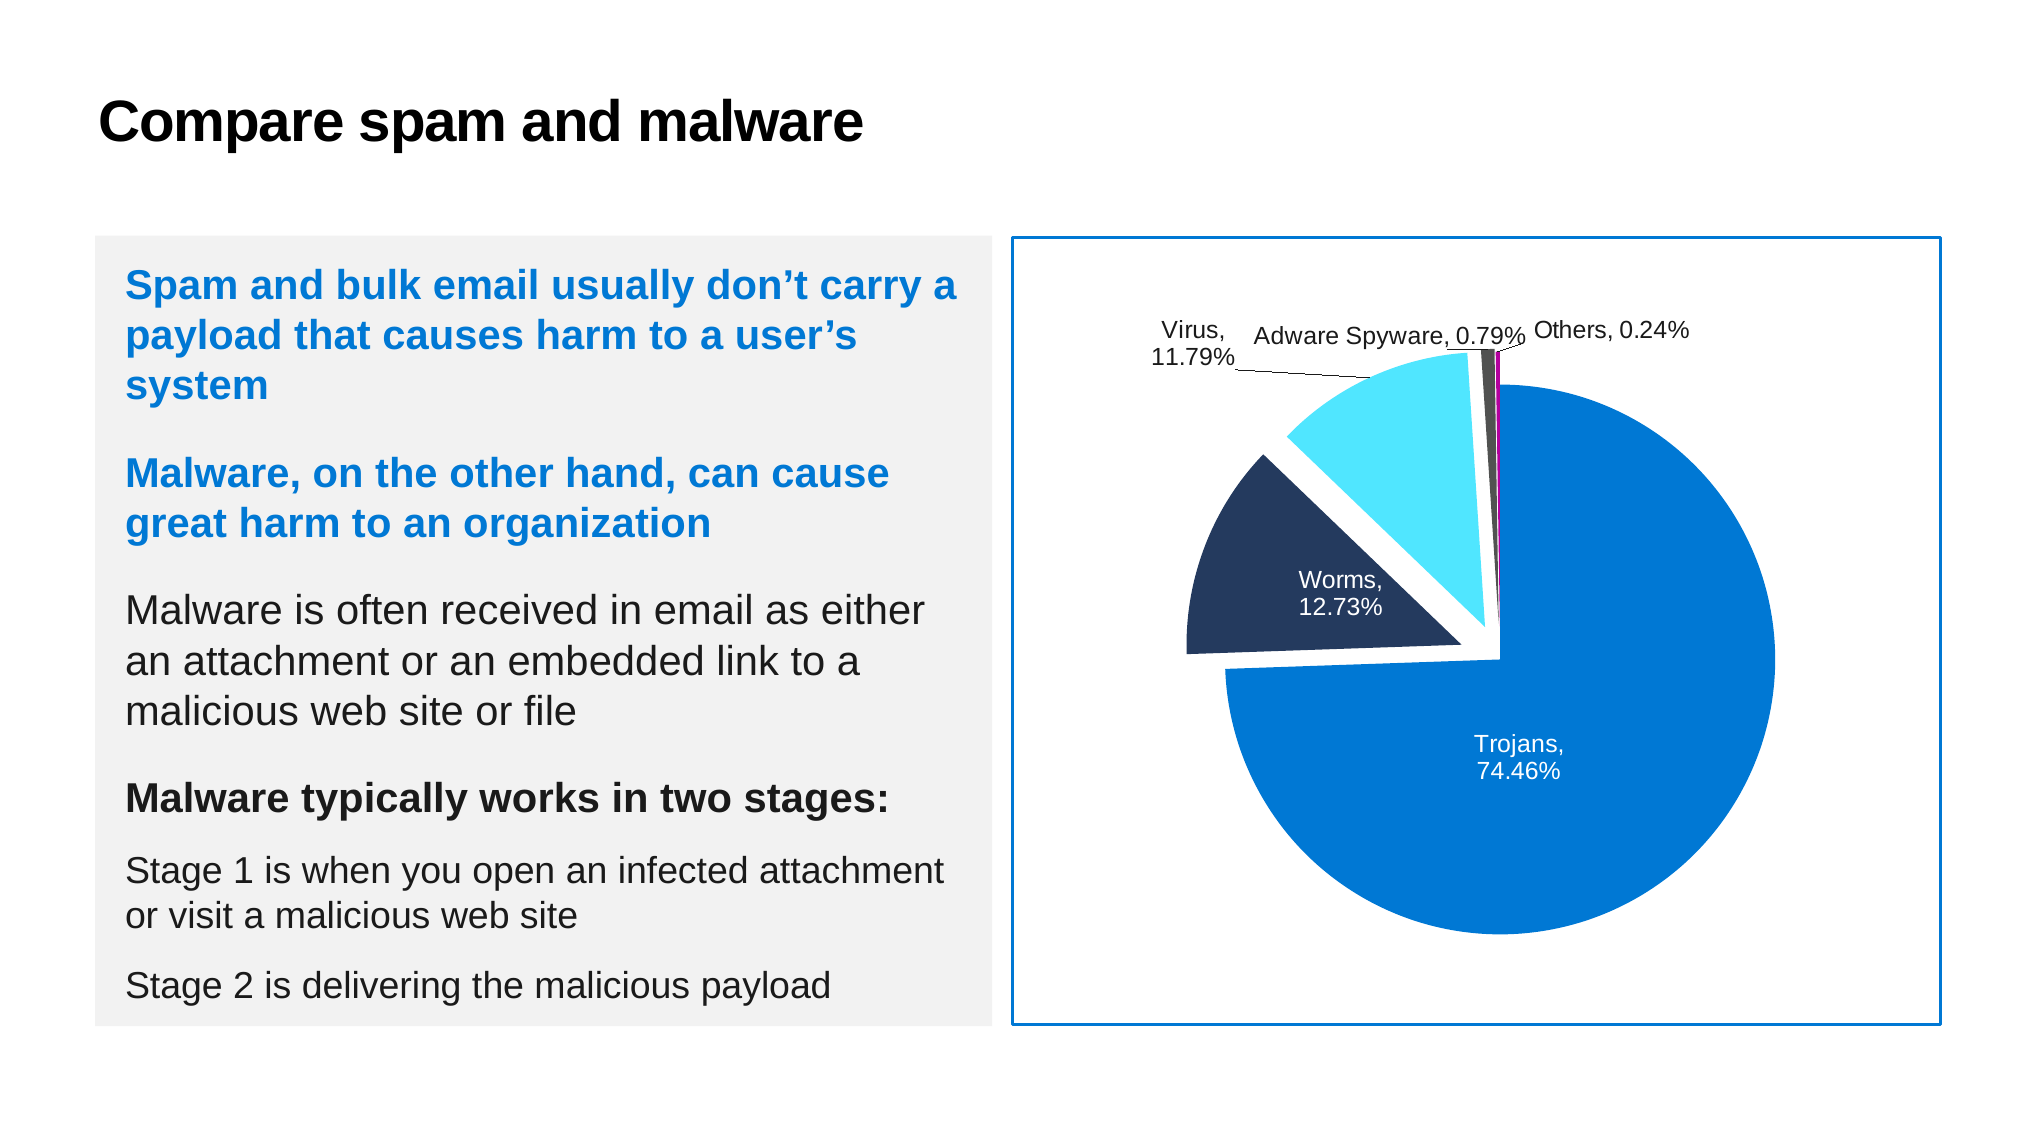

# Compare spam and malware
Spam and bulk email usually don’t carry a payload that causes harm to a user’s system
Malware, on the other hand, can cause great harm to an organization
Malware is often received in email as either an attachment or an embedded link to a malicious web site or file
Malware typically works in two stages:
Stage 1 is when you open an infected attachment or visit a malicious web site
Stage 2 is delivering the malicious payload

### Chart

| Category | Sales |
|---|---|
| Trojans | 0.7446 |
| Worms | 0.1273 |
| Virus | 0.1179 |
| Adware Spyware | 0.0079 |
| Others | 0.0024 |